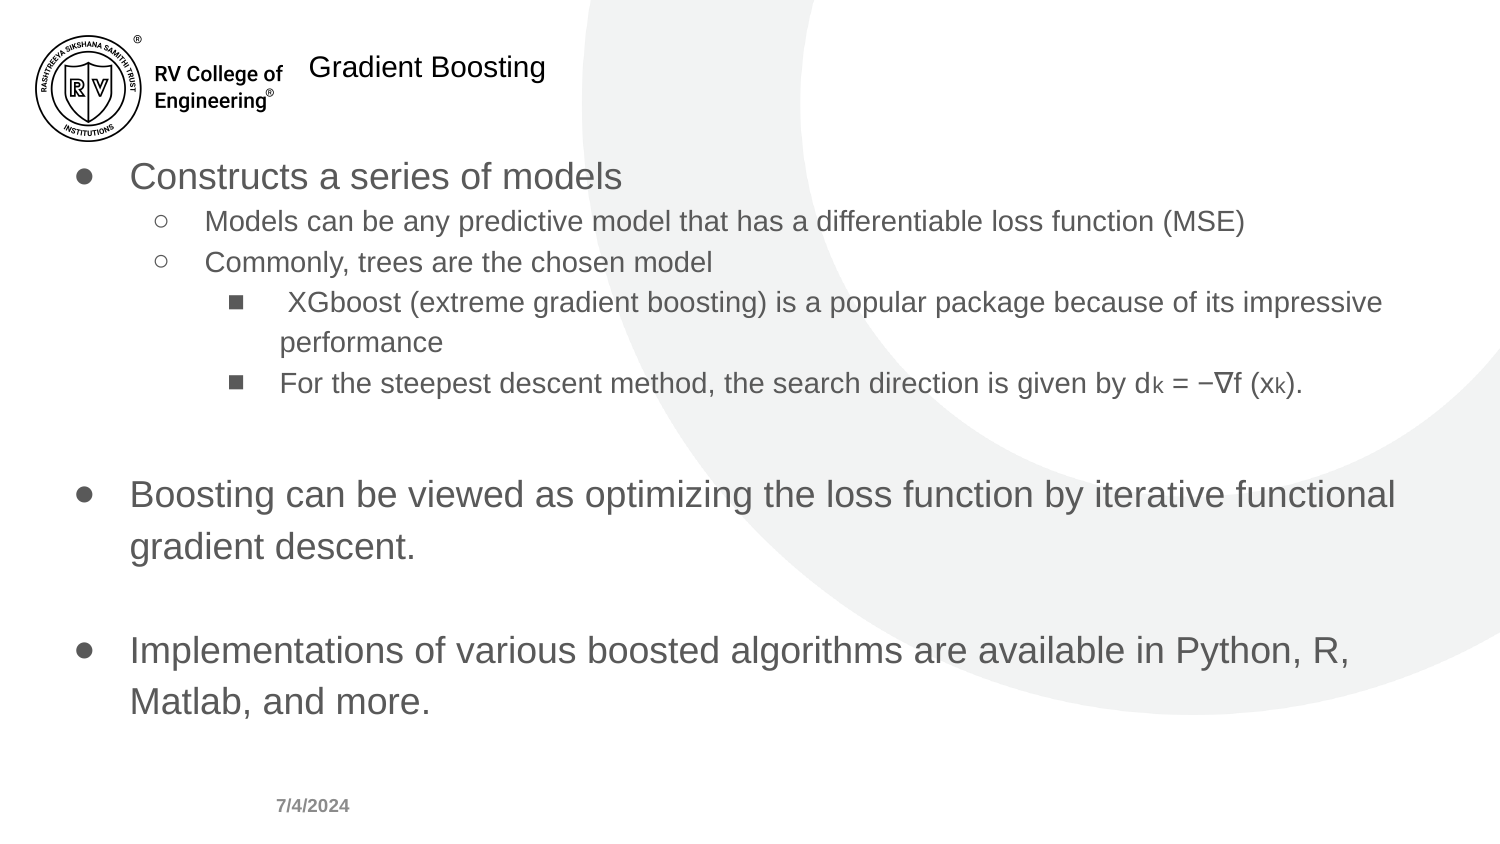

# Gradient Boosting
Constructs a series of models
Models can be any predictive model that has a differentiable loss function (MSE)
Commonly, trees are the chosen model
 XGboost (extreme gradient boosting) is a popular package because of its impressive performance
For the steepest descent method, the search direction is given by dk = −∇f (xk).

Boosting can be viewed as optimizing the loss function by iterative functional gradient descent.

Implementations of various boosted algorithms are available in Python, R, Matlab, and more.

7/4/2024